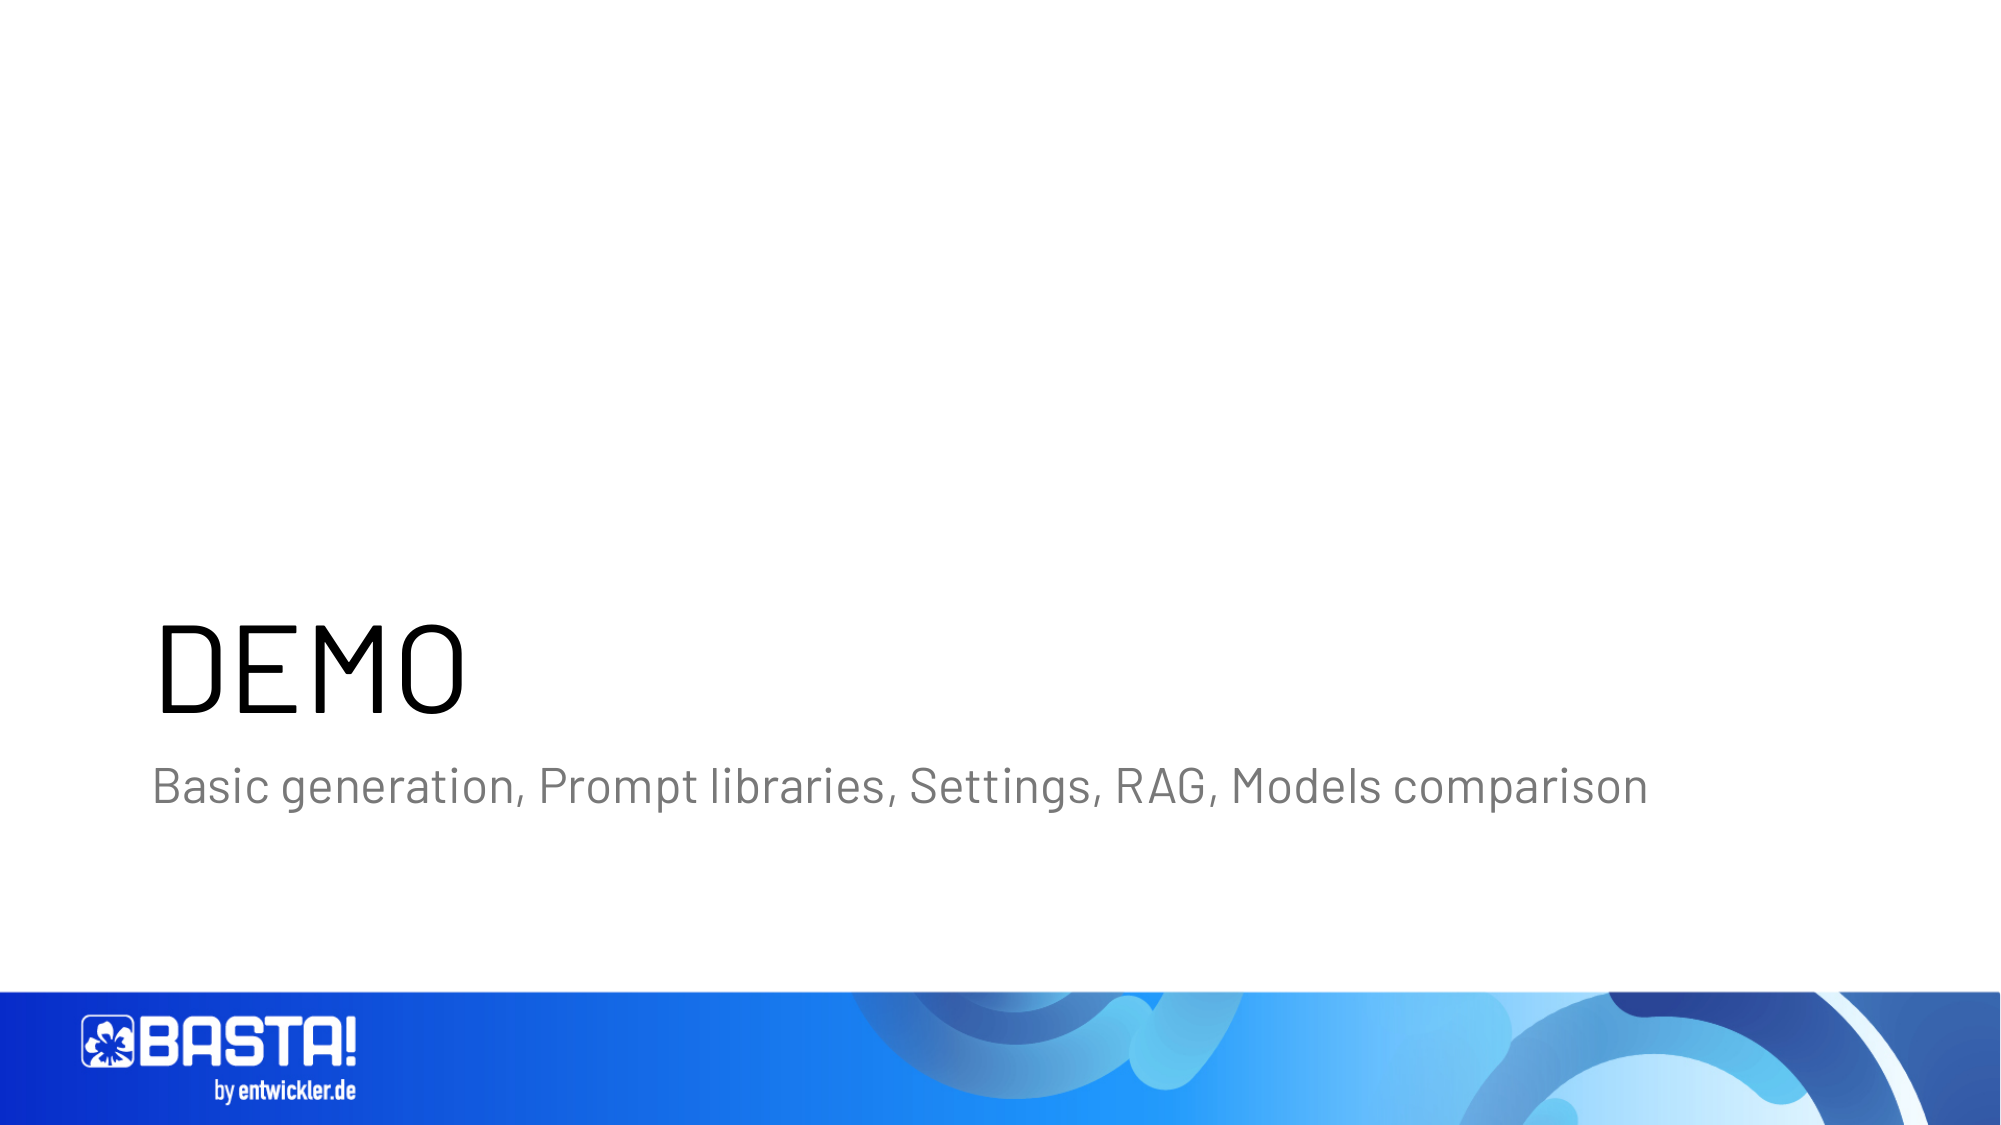

# DEMO
Basic generation, Prompt libraries, Settings, RAG, Models comparison